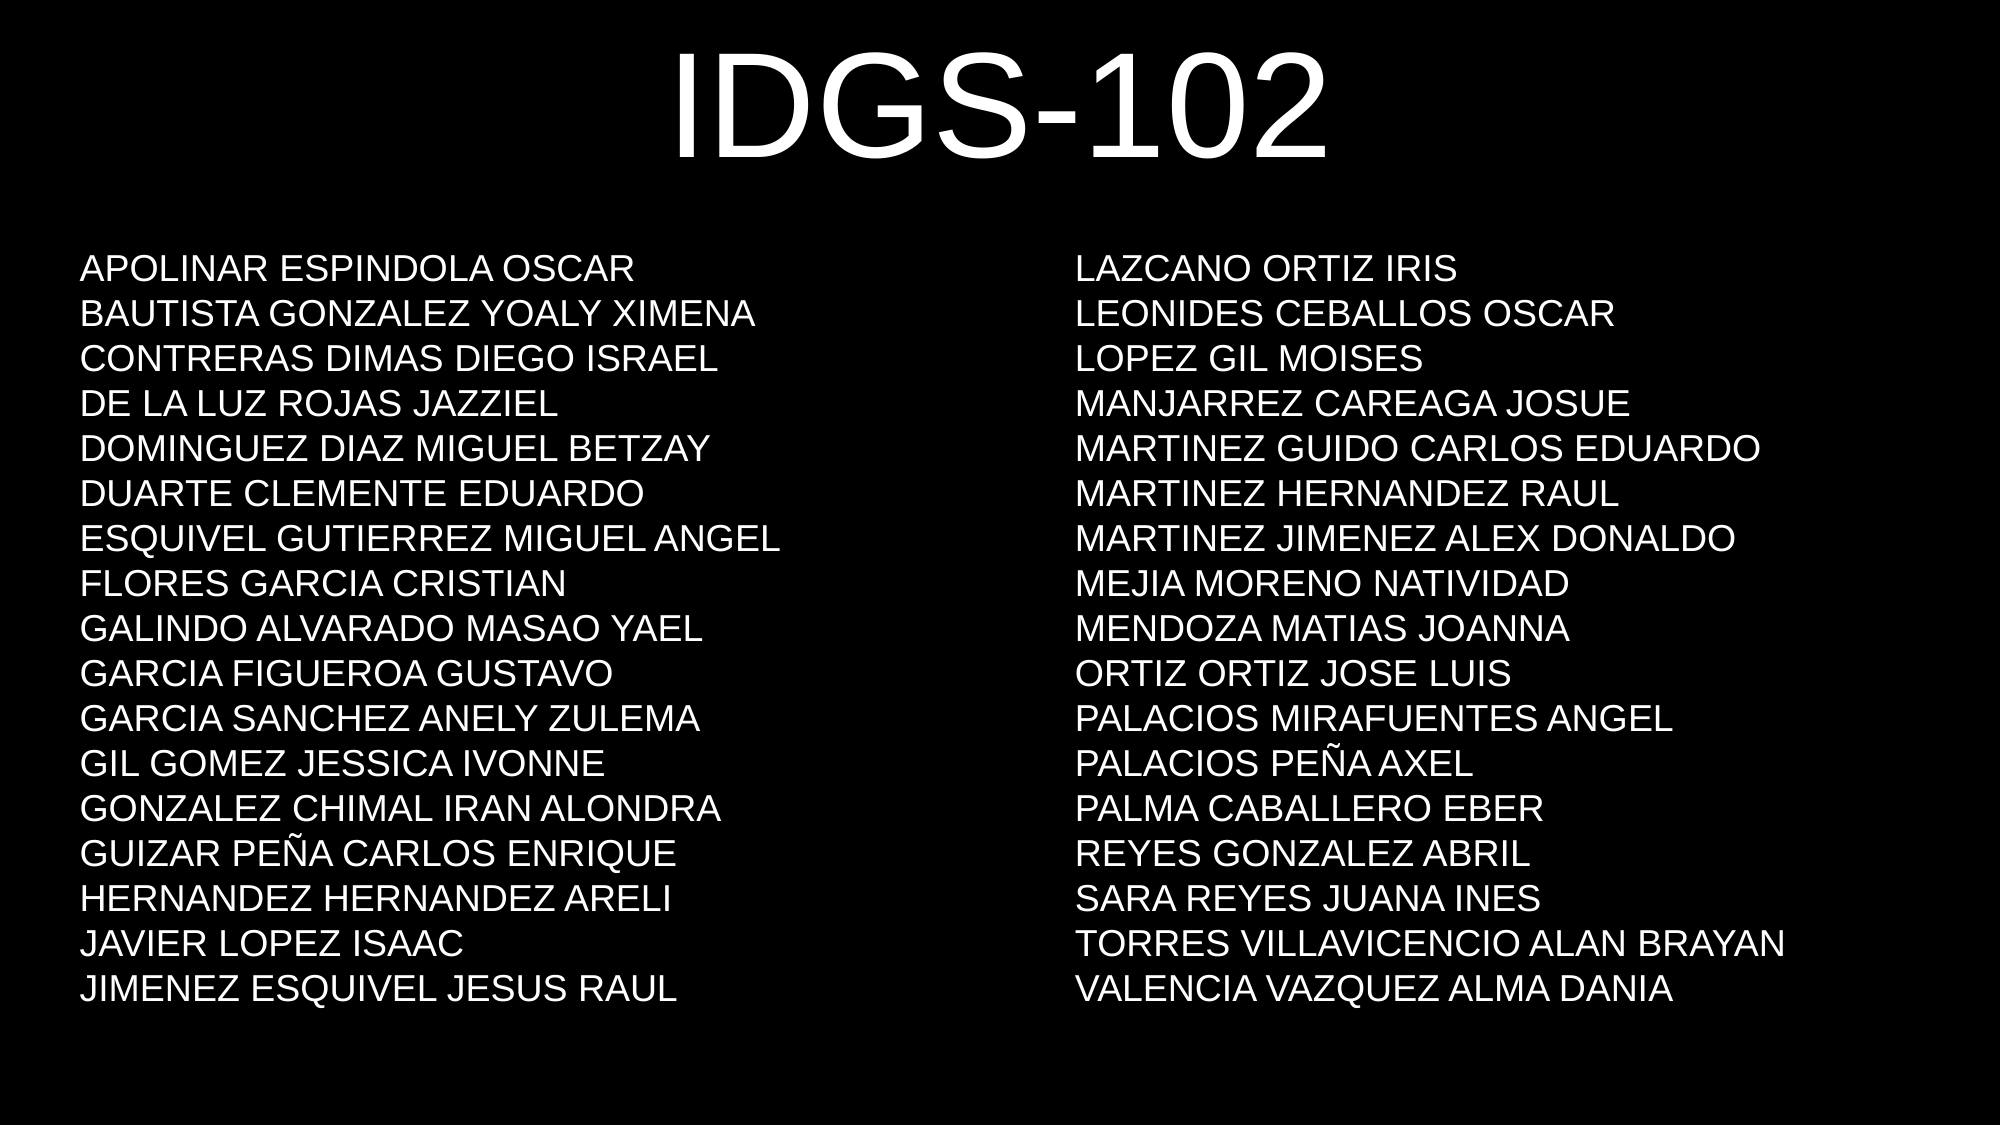

IDGS-102
APOLINAR ESPINDOLA OSCAR
BAUTISTA GONZALEZ YOALY XIMENA
CONTRERAS DIMAS DIEGO ISRAEL
DE LA LUZ ROJAS JAZZIEL
DOMINGUEZ DIAZ MIGUEL BETZAY
DUARTE CLEMENTE EDUARDO
ESQUIVEL GUTIERREZ MIGUEL ANGEL
FLORES GARCIA CRISTIAN
GALINDO ALVARADO MASAO YAEL
GARCIA FIGUEROA GUSTAVO
GARCIA SANCHEZ ANELY ZULEMA
GIL GOMEZ JESSICA IVONNE
GONZALEZ CHIMAL IRAN ALONDRA
GUIZAR PEÑA CARLOS ENRIQUE
HERNANDEZ HERNANDEZ ARELI
JAVIER LOPEZ ISAAC
JIMENEZ ESQUIVEL JESUS RAUL
LAZCANO ORTIZ IRIS
LEONIDES CEBALLOS OSCAR
LOPEZ GIL MOISES
MANJARREZ CAREAGA JOSUE
MARTINEZ GUIDO CARLOS EDUARDO
MARTINEZ HERNANDEZ RAUL
MARTINEZ JIMENEZ ALEX DONALDO
MEJIA MORENO NATIVIDAD
MENDOZA MATIAS JOANNA
ORTIZ ORTIZ JOSE LUIS
PALACIOS MIRAFUENTES ANGEL
PALACIOS PEÑA AXEL
PALMA CABALLERO EBER
REYES GONZALEZ ABRIL
SARA REYES JUANA INES
TORRES VILLAVICENCIO ALAN BRAYAN
VALENCIA VAZQUEZ ALMA DANIA